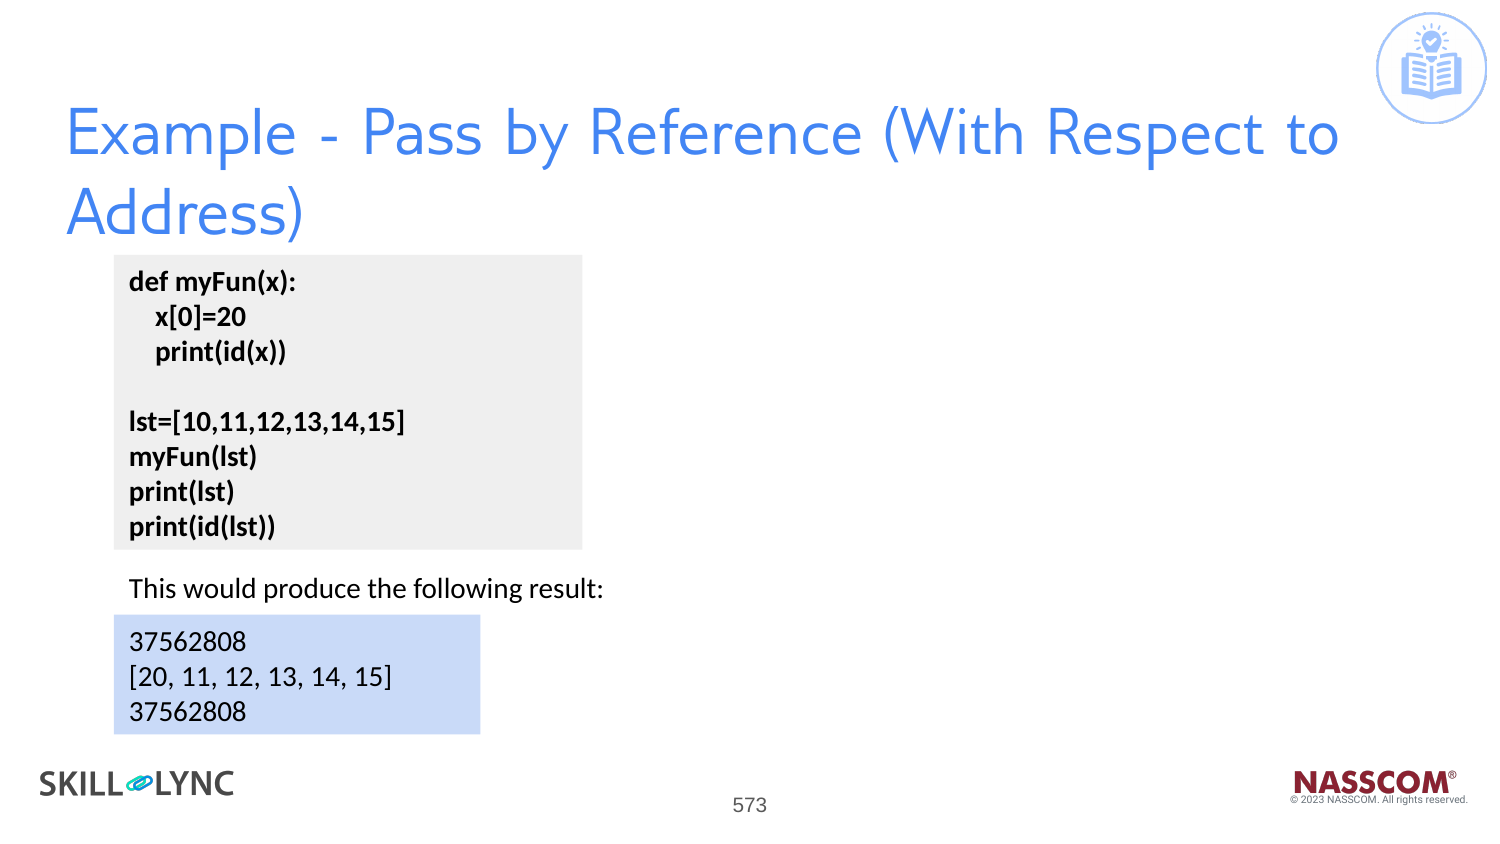

# Example - Pass by Reference (With Respect to Address)
def myFun(x):
    x[0]=20
    print(id(x))

lst=[10,11,12,13,14,15]
myFun(lst)
print(lst)
print(id(lst))
This would produce the following result:
37562808
[20, 11, 12, 13, 14, 15]
37562808
573